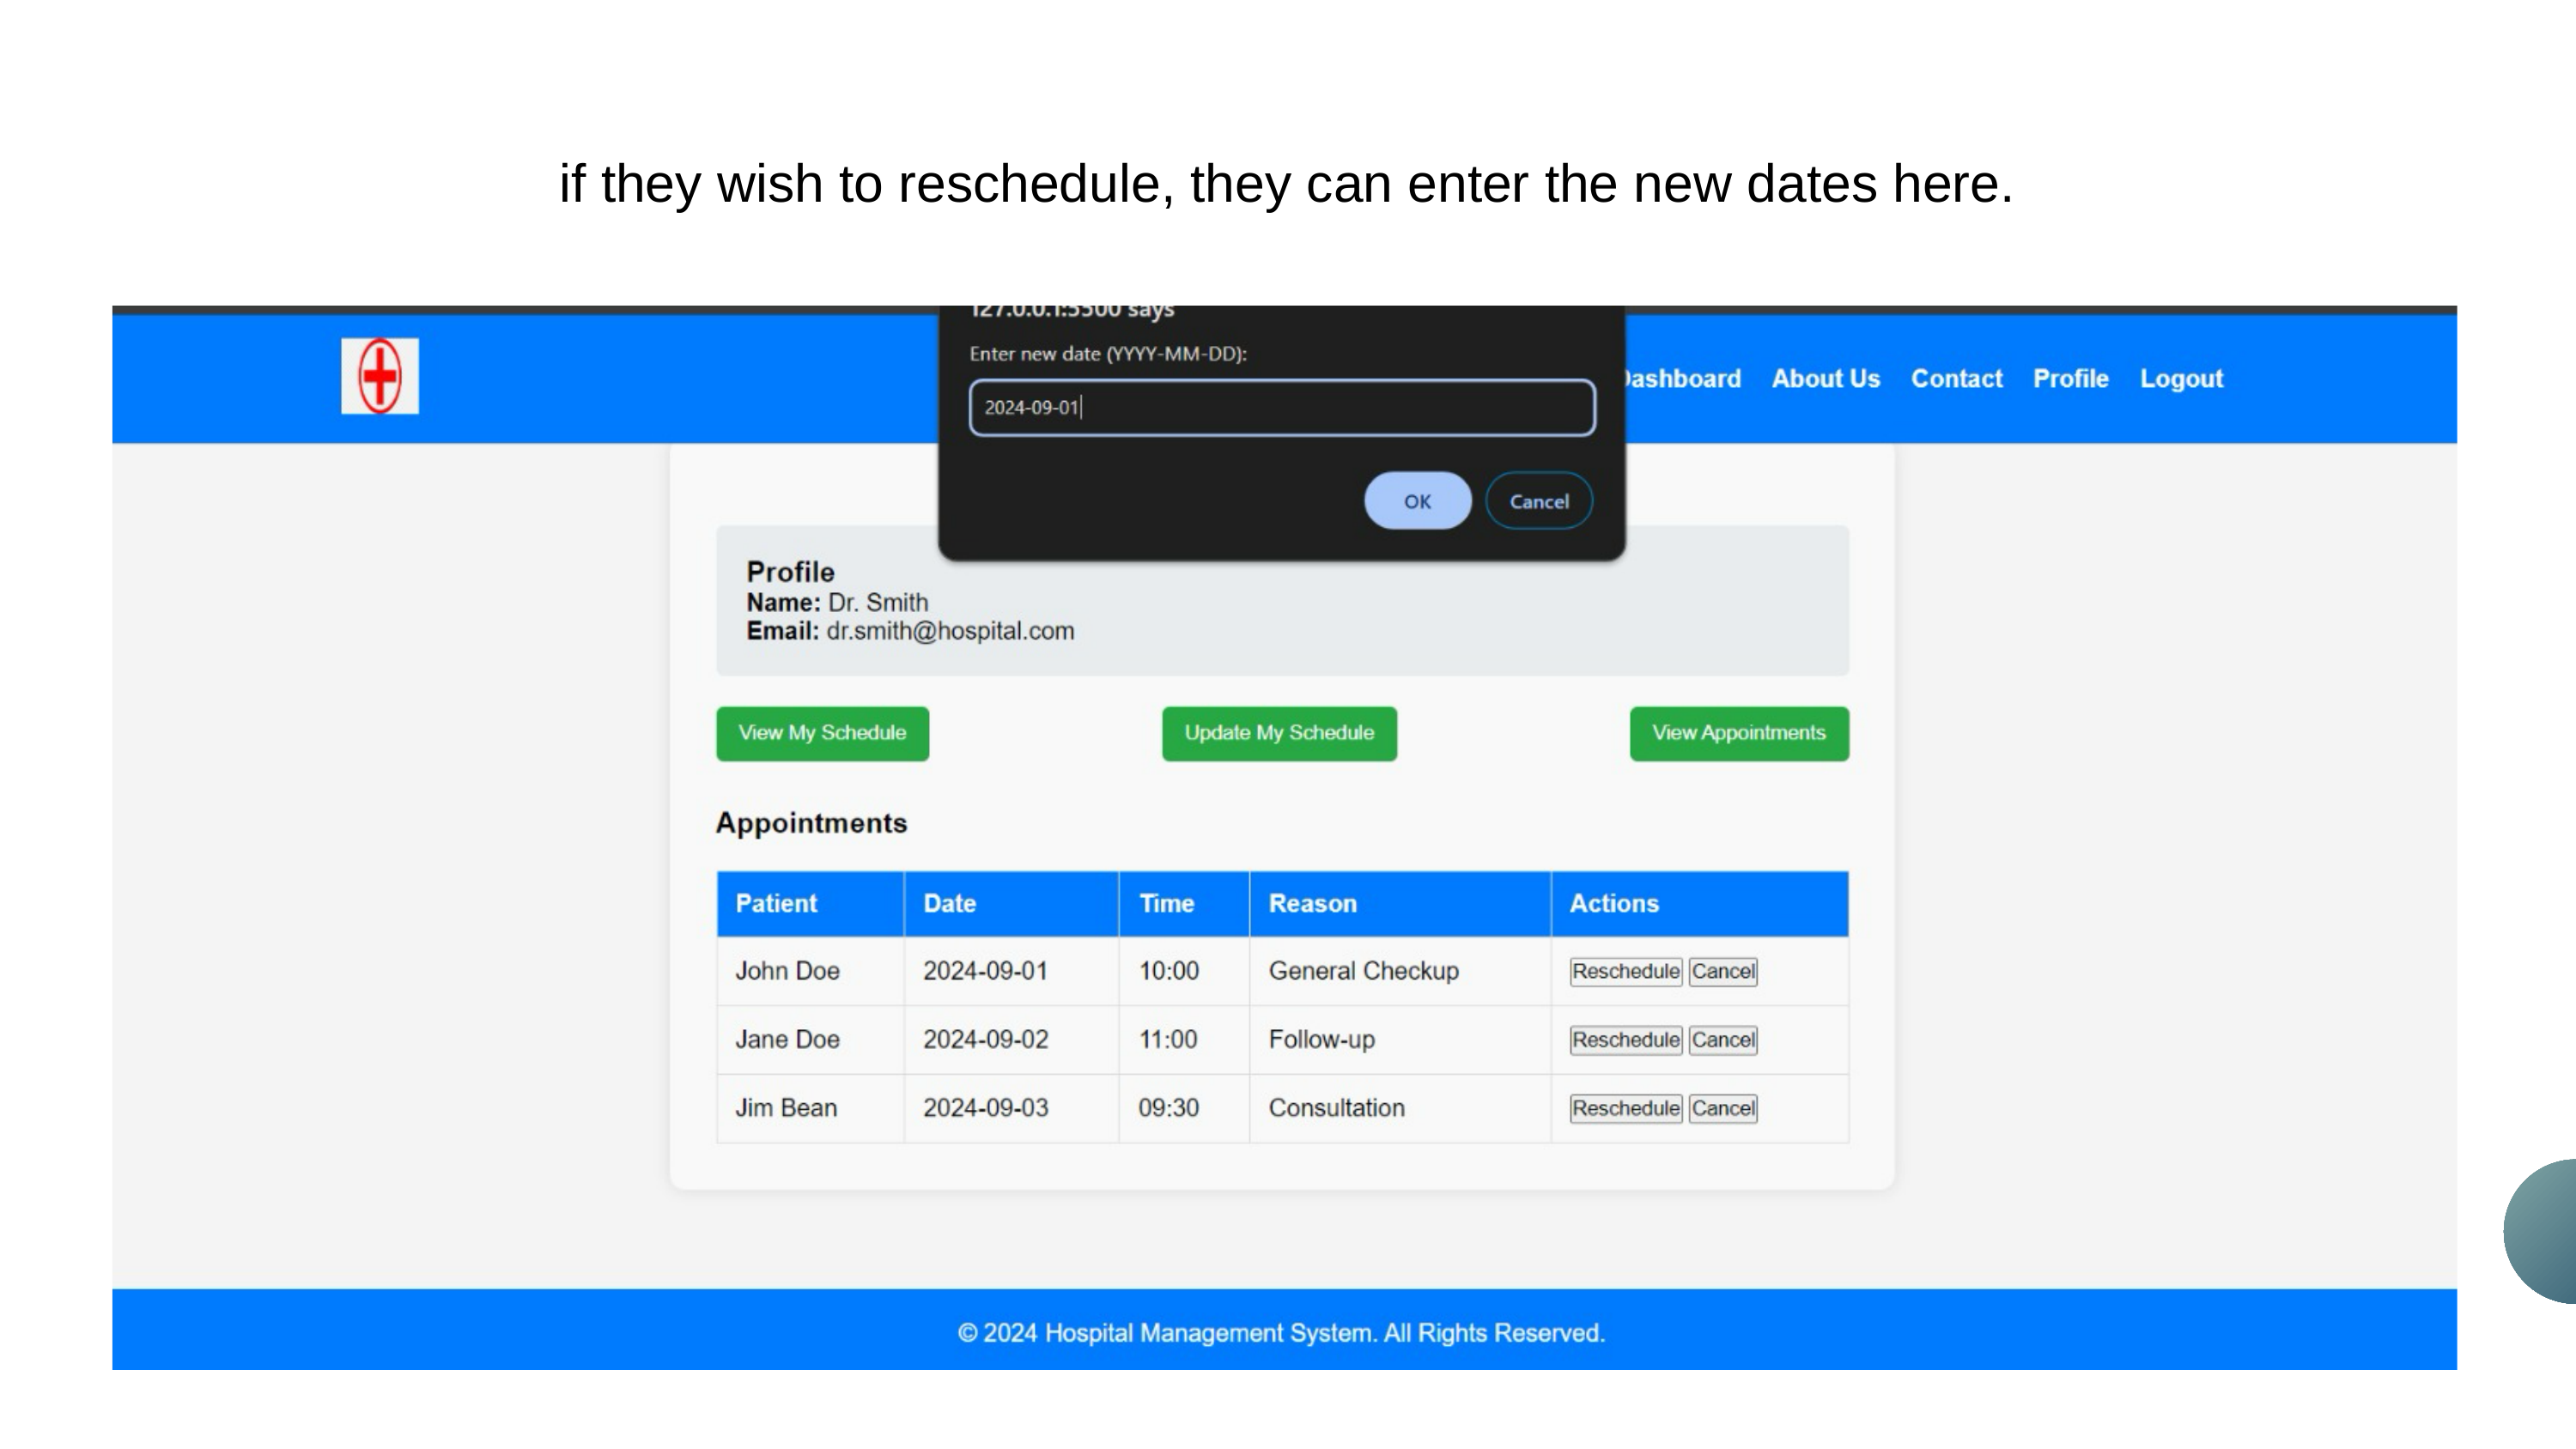

if they wish to reschedule, they can enter the new dates here.